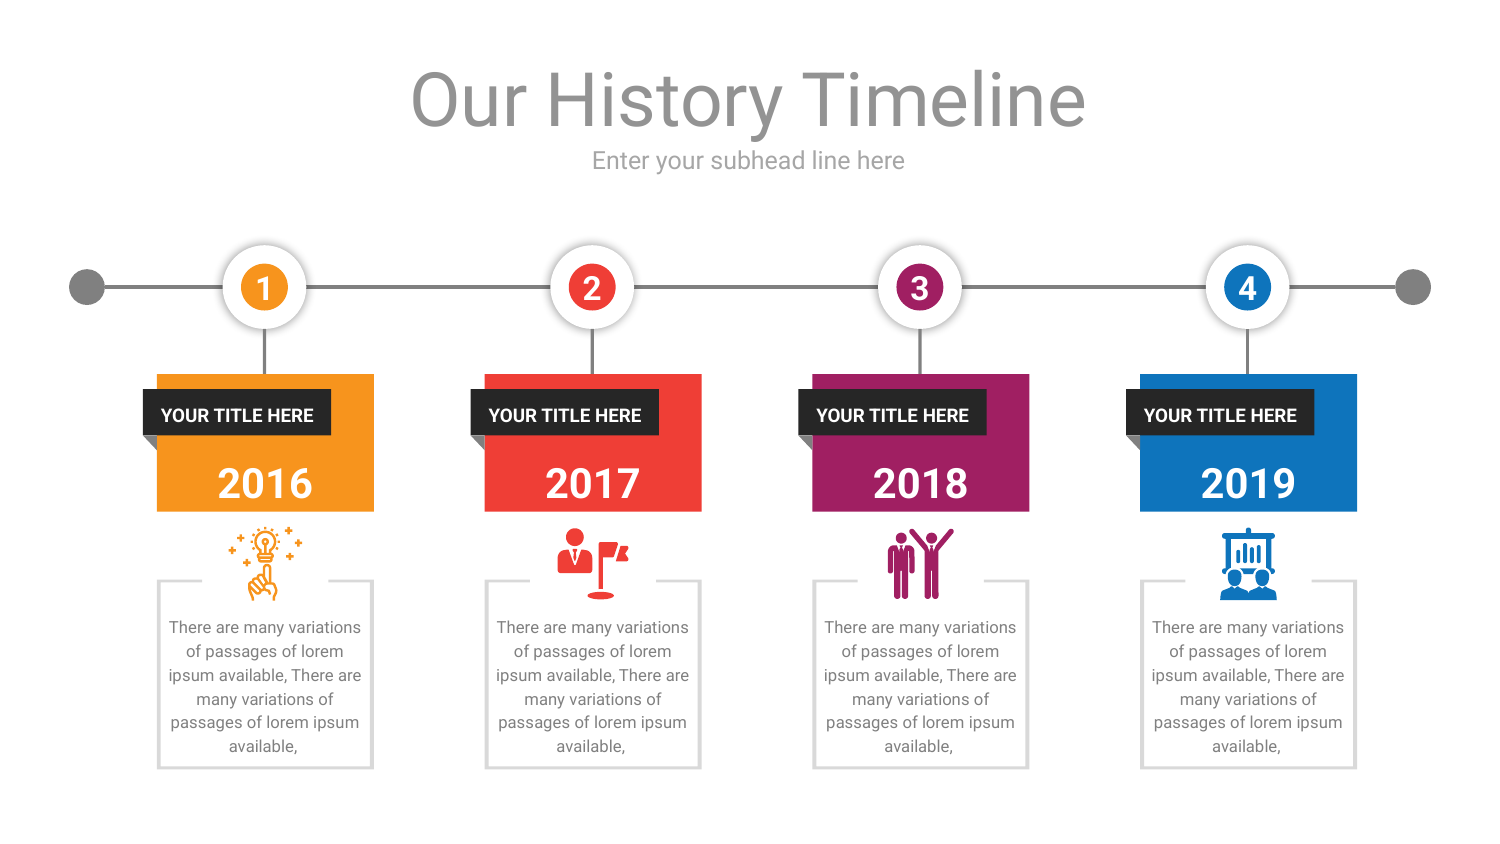

# Our History Timeline
Enter your subhead line here

1

2

3

4

YOUR TITLE HERE
YOUR TITLE HERE
YOUR TITLE HERE
YOUR TITLE HERE

2016
2017
2018
2019

There are many variations of passages of lorem ipsum available, There are many variations of passages of lorem ipsum available,
There are many variations of passages of lorem ipsum available, There are many variations of passages of lorem ipsum available,
There are many variations of passages of lorem ipsum available, There are many variations of passages of lorem ipsum available,
There are many variations of passages of lorem ipsum available, There are many variations of passages of lorem ipsum available,